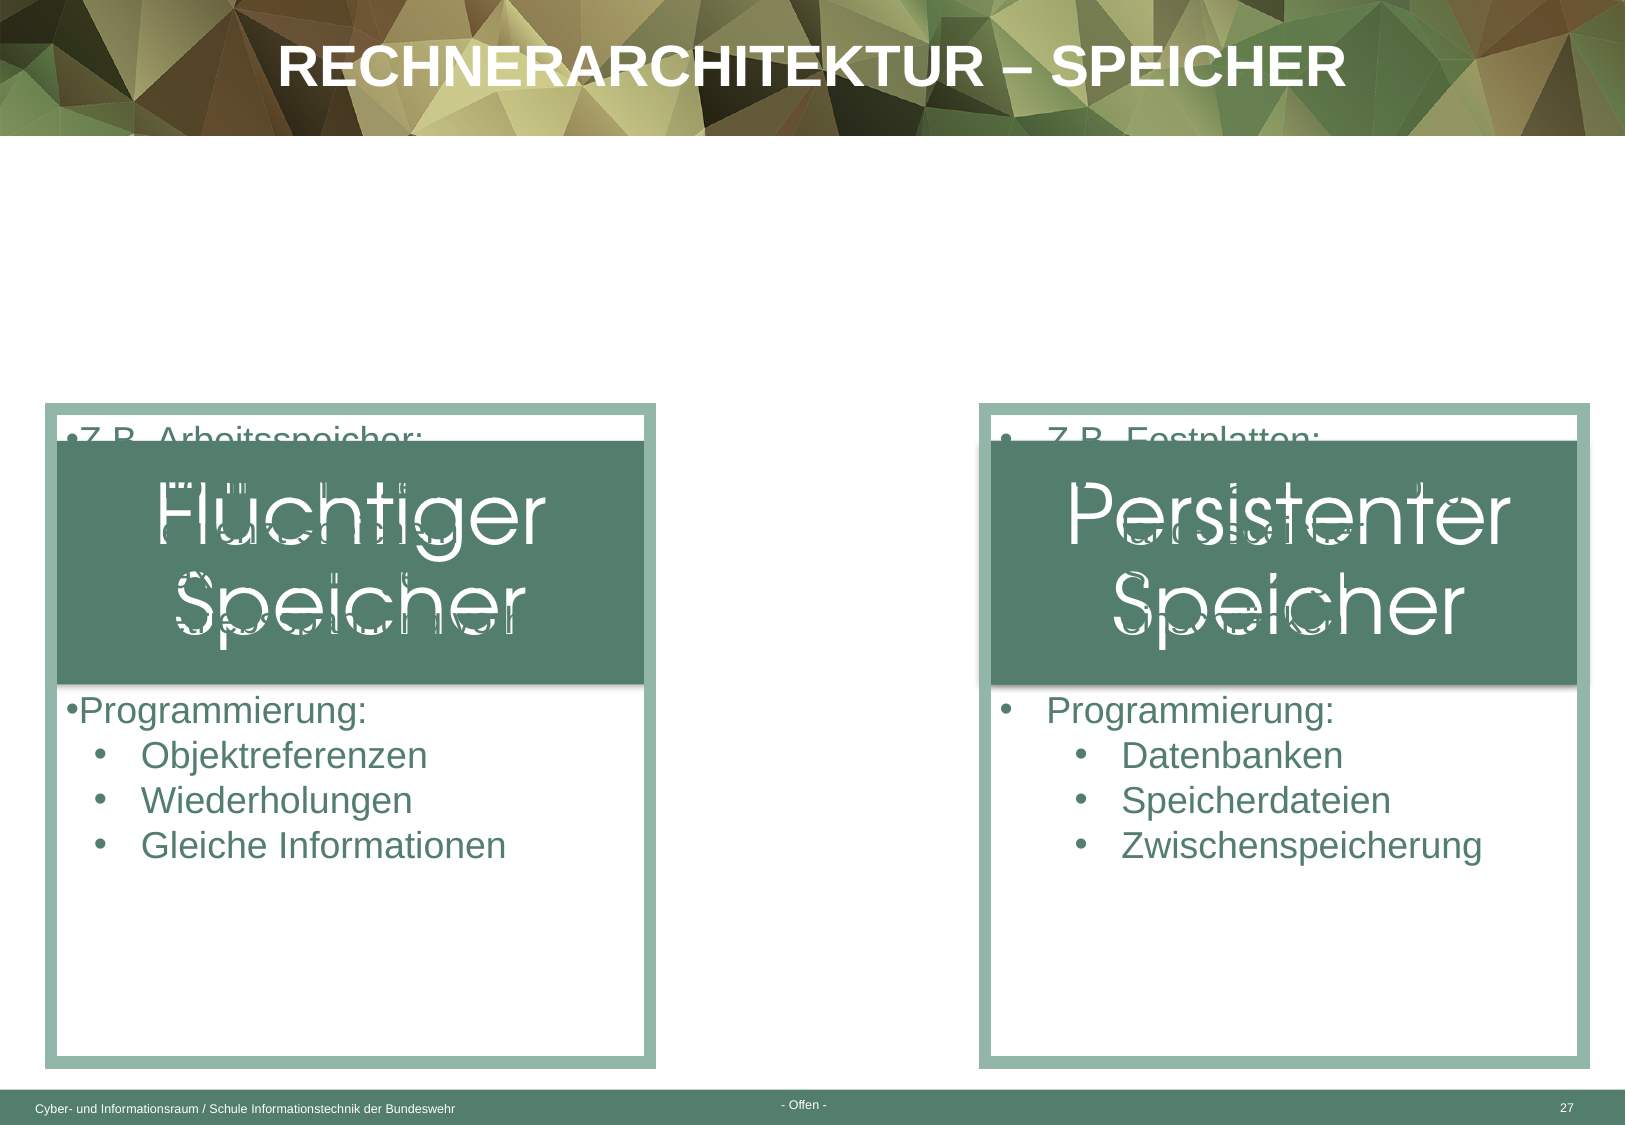

Rechnerarchitektur – Speicher
Z.B. Arbeitsspeicher:
Informationen zeitlich begrenzt speichern
Maximal solange wie Betriebsspannung vorhanden

Programmierung:
Objektreferenzen
Wiederholungen
Gleiche Informationen

Z.B. Festplatten:
Informationen unbegrenzt lange speichern
Speicherzugriff einschränken

Programmierung:
Datenbanken
Speicherdateien
Zwischenspeicherung

Flüchtiger Speicher

Persistenter Speicher
27